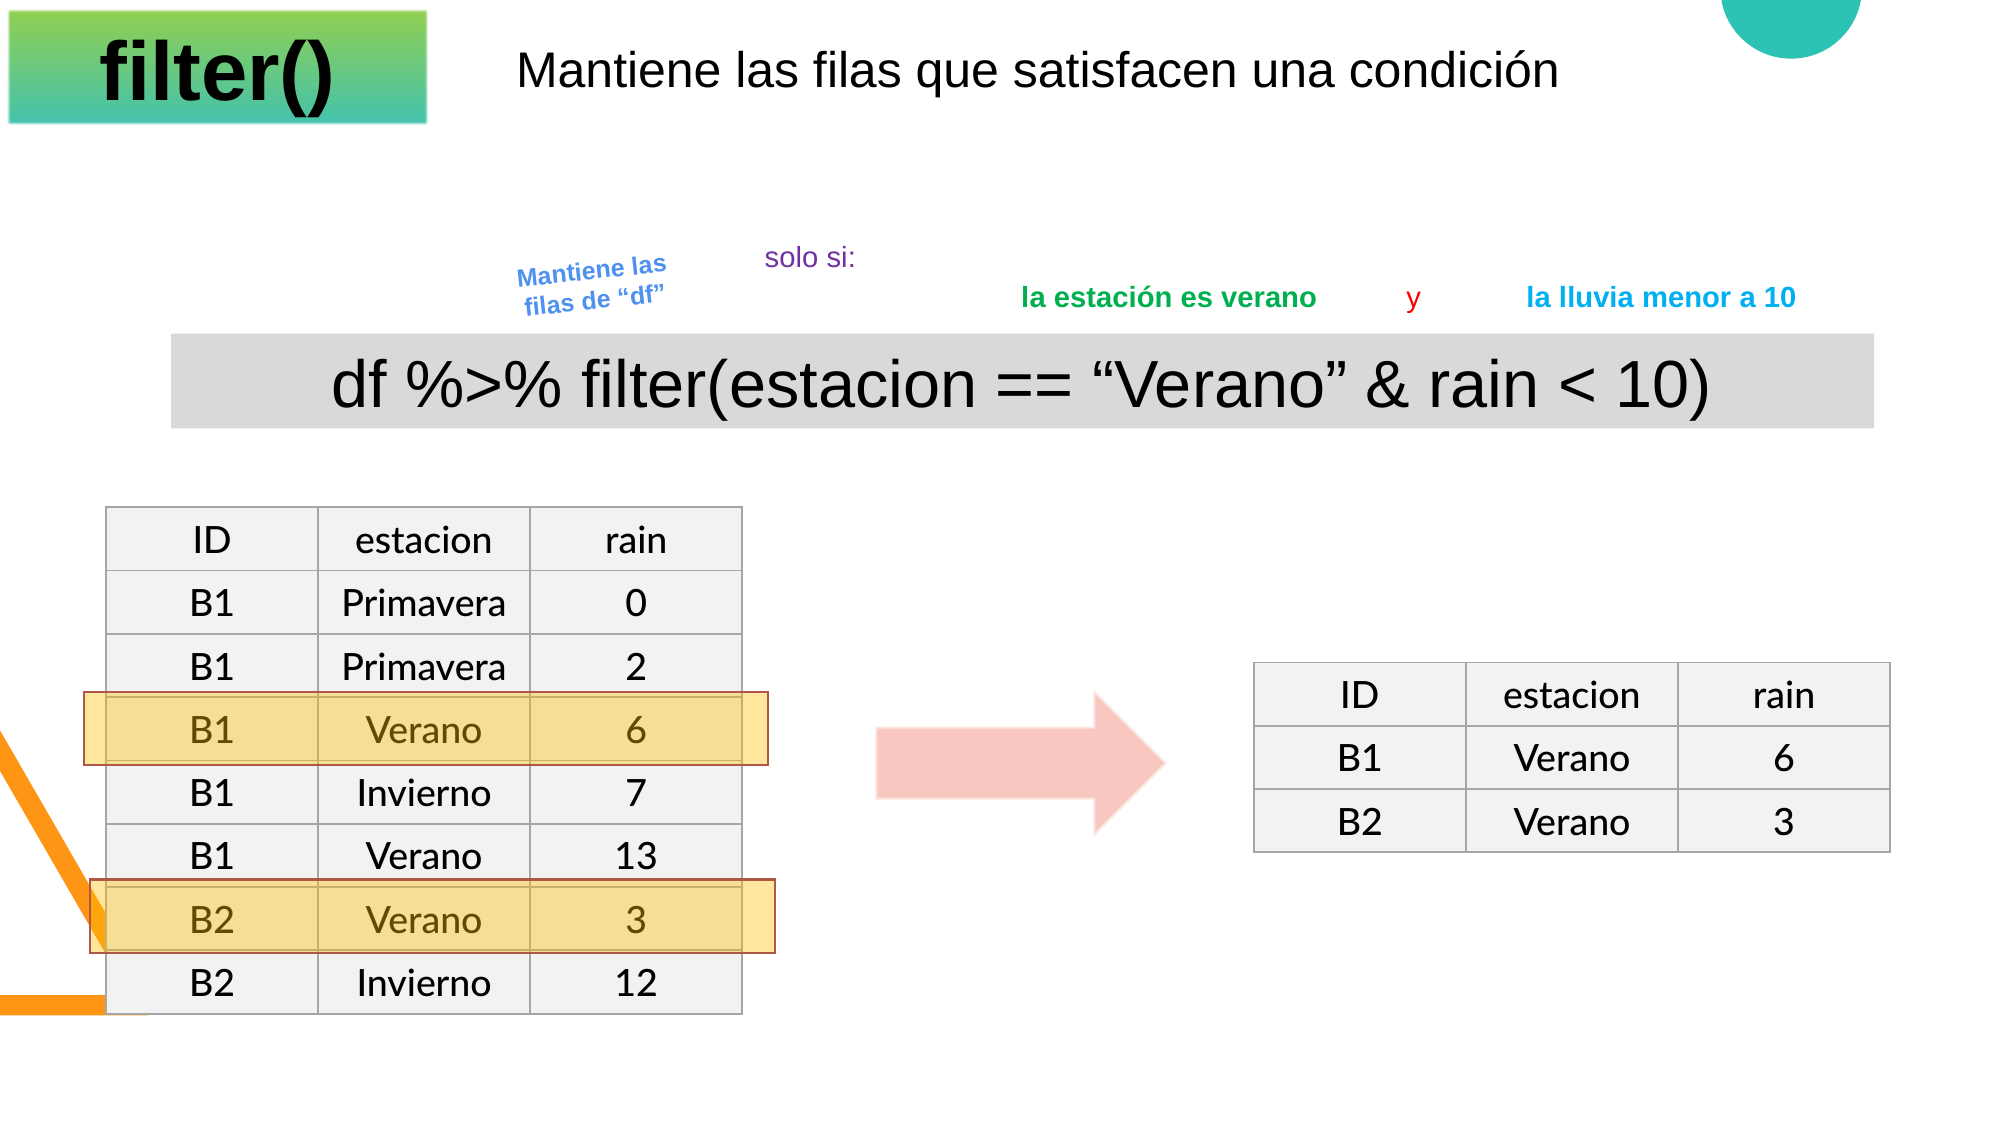

filter()
Mantiene las filas que satisfacen una condición
solo si:
Mantiene las filas de “df”
la estación es verano
y
la lluvia menor a 10
df %>% filter(estacion == “Verano” & rain < 10)
| ID | estacion | rain |
| --- | --- | --- |
| B1 | Primavera | 0 |
| B1 | Primavera | 2 |
| B1 | Verano | 6 |
| B1 | Invierno | 7 |
| B1 | Verano | 13 |
| B2 | Verano | 3 |
| B2 | Invierno | 12 |
| ID | estacion | rain |
| --- | --- | --- |
| B1 | Verano | 6 |
| B2 | Verano | 3 |